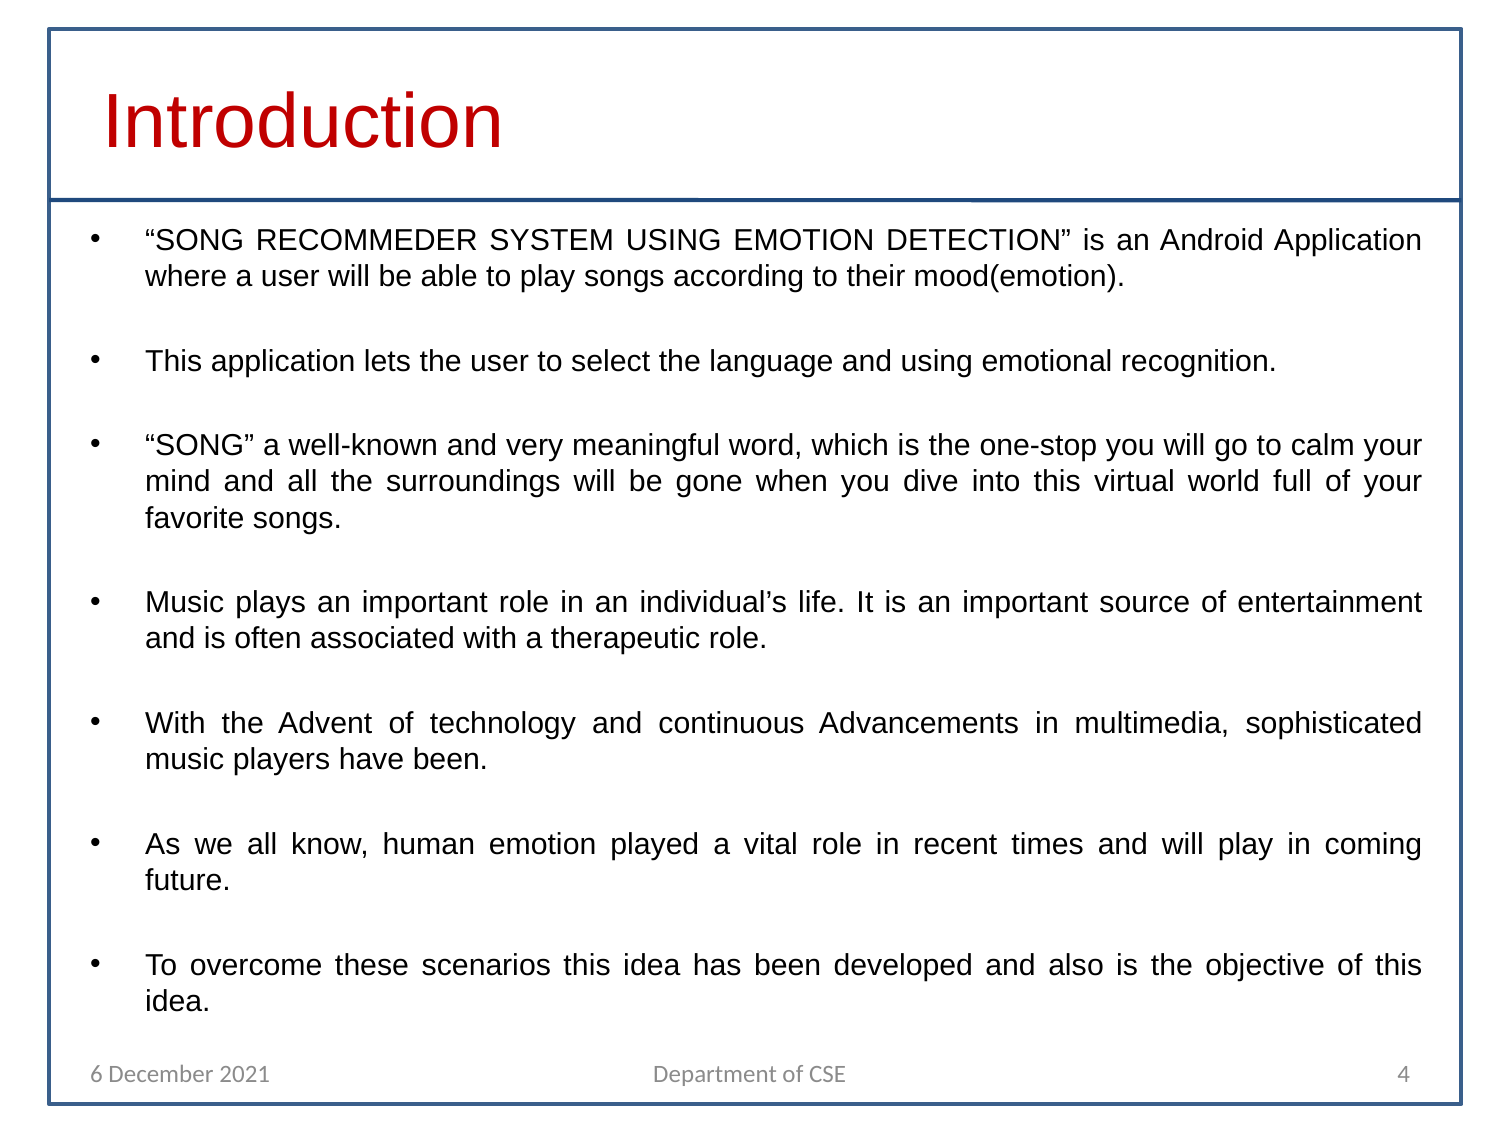

Introduction
“SONG RECOMMEDER SYSTEM USING EMOTION DETECTION” is an Android Application where a user will be able to play songs according to their mood(emotion).

This application lets the user to select the language and using emotional recognition.

“SONG” a well-known and very meaningful word, which is the one-stop you will go to calm your mind and all the surroundings will be gone when you dive into this virtual world full of your favorite songs.

Music plays an important role in an individual’s life. It is an important source of entertainment and is often associated with a therapeutic role.

With the Advent of technology and continuous Advancements in multimedia, sophisticated music players have been.

As we all know, human emotion played a vital role in recent times and will play in coming future.

To overcome these scenarios this idea has been developed and also is the objective of this idea.

6 December 2021
Department of CSE
4